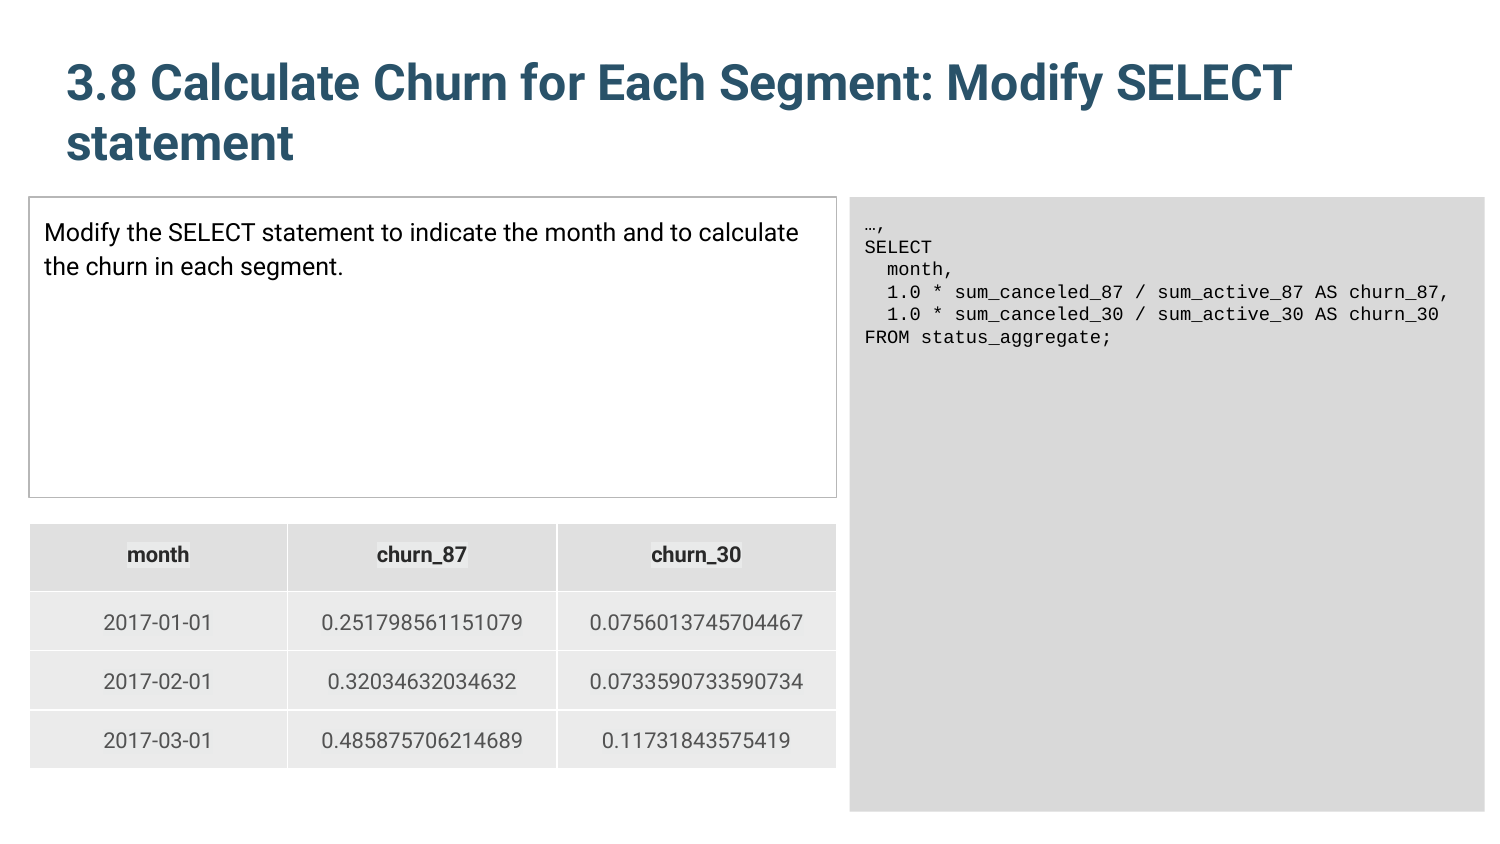

3.8 Calculate Churn for Each Segment: Modify SELECT statement
Modify the SELECT statement to indicate the month and to calculate the churn in each segment.

…,
SELECT
  month,
  1.0 * sum_canceled_87 / sum_active_87 AS churn_87,
  1.0 * sum_canceled_30 / sum_active_30 AS churn_30
FROM status_aggregate;

| month | churn\_87 | churn\_30 |
| --- | --- | --- |
| 2017-01-01 | 0.251798561151079 | 0.0756013745704467 |
| 2017-02-01 | 0.32034632034632 | 0.0733590733590734 |
| 2017-03-01 | 0.485875706214689 | 0.11731843575419 |